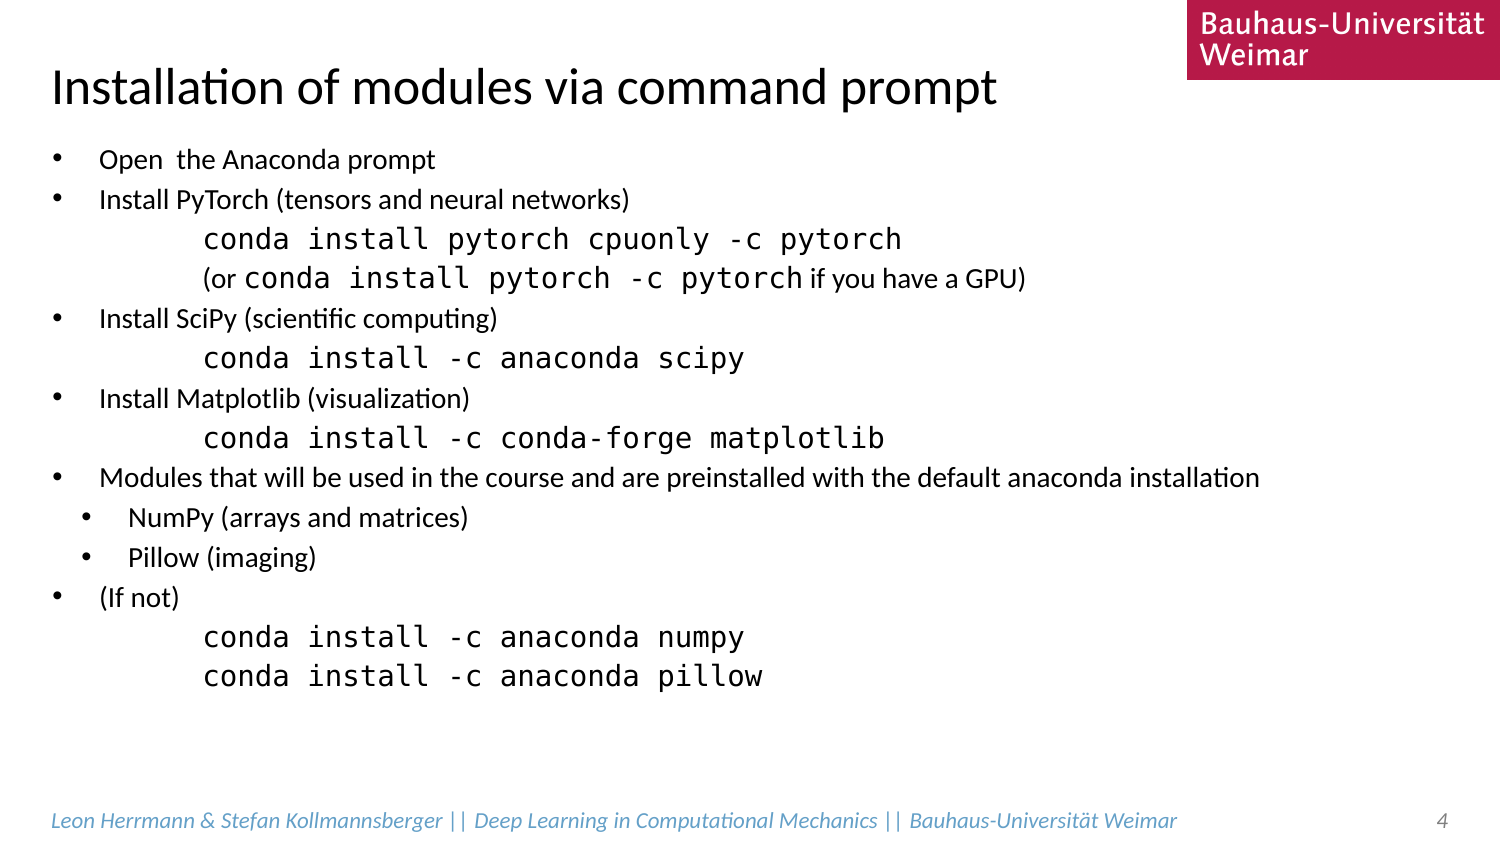

# Installation of modules via command prompt
Open  the Anaconda prompt
Install PyTorch (tensors and neural networks)
	conda install pytorch cpuonly -c pytorch
	(or conda install pytorch -c pytorch if you have a GPU)
Install SciPy (scientific computing)
	conda install -c anaconda scipy
Install Matplotlib (visualization)
	conda install -c conda-forge matplotlib
Modules that will be used in the course and are preinstalled with the default anaconda installation
NumPy (arrays and matrices)
Pillow (imaging)
(If not)
	conda install -c anaconda numpy
	conda install -c anaconda pillow

Leon Herrmann & Stefan Kollmannsberger || Deep Learning in Computational Mechanics || Bauhaus-Universität Weimar
4